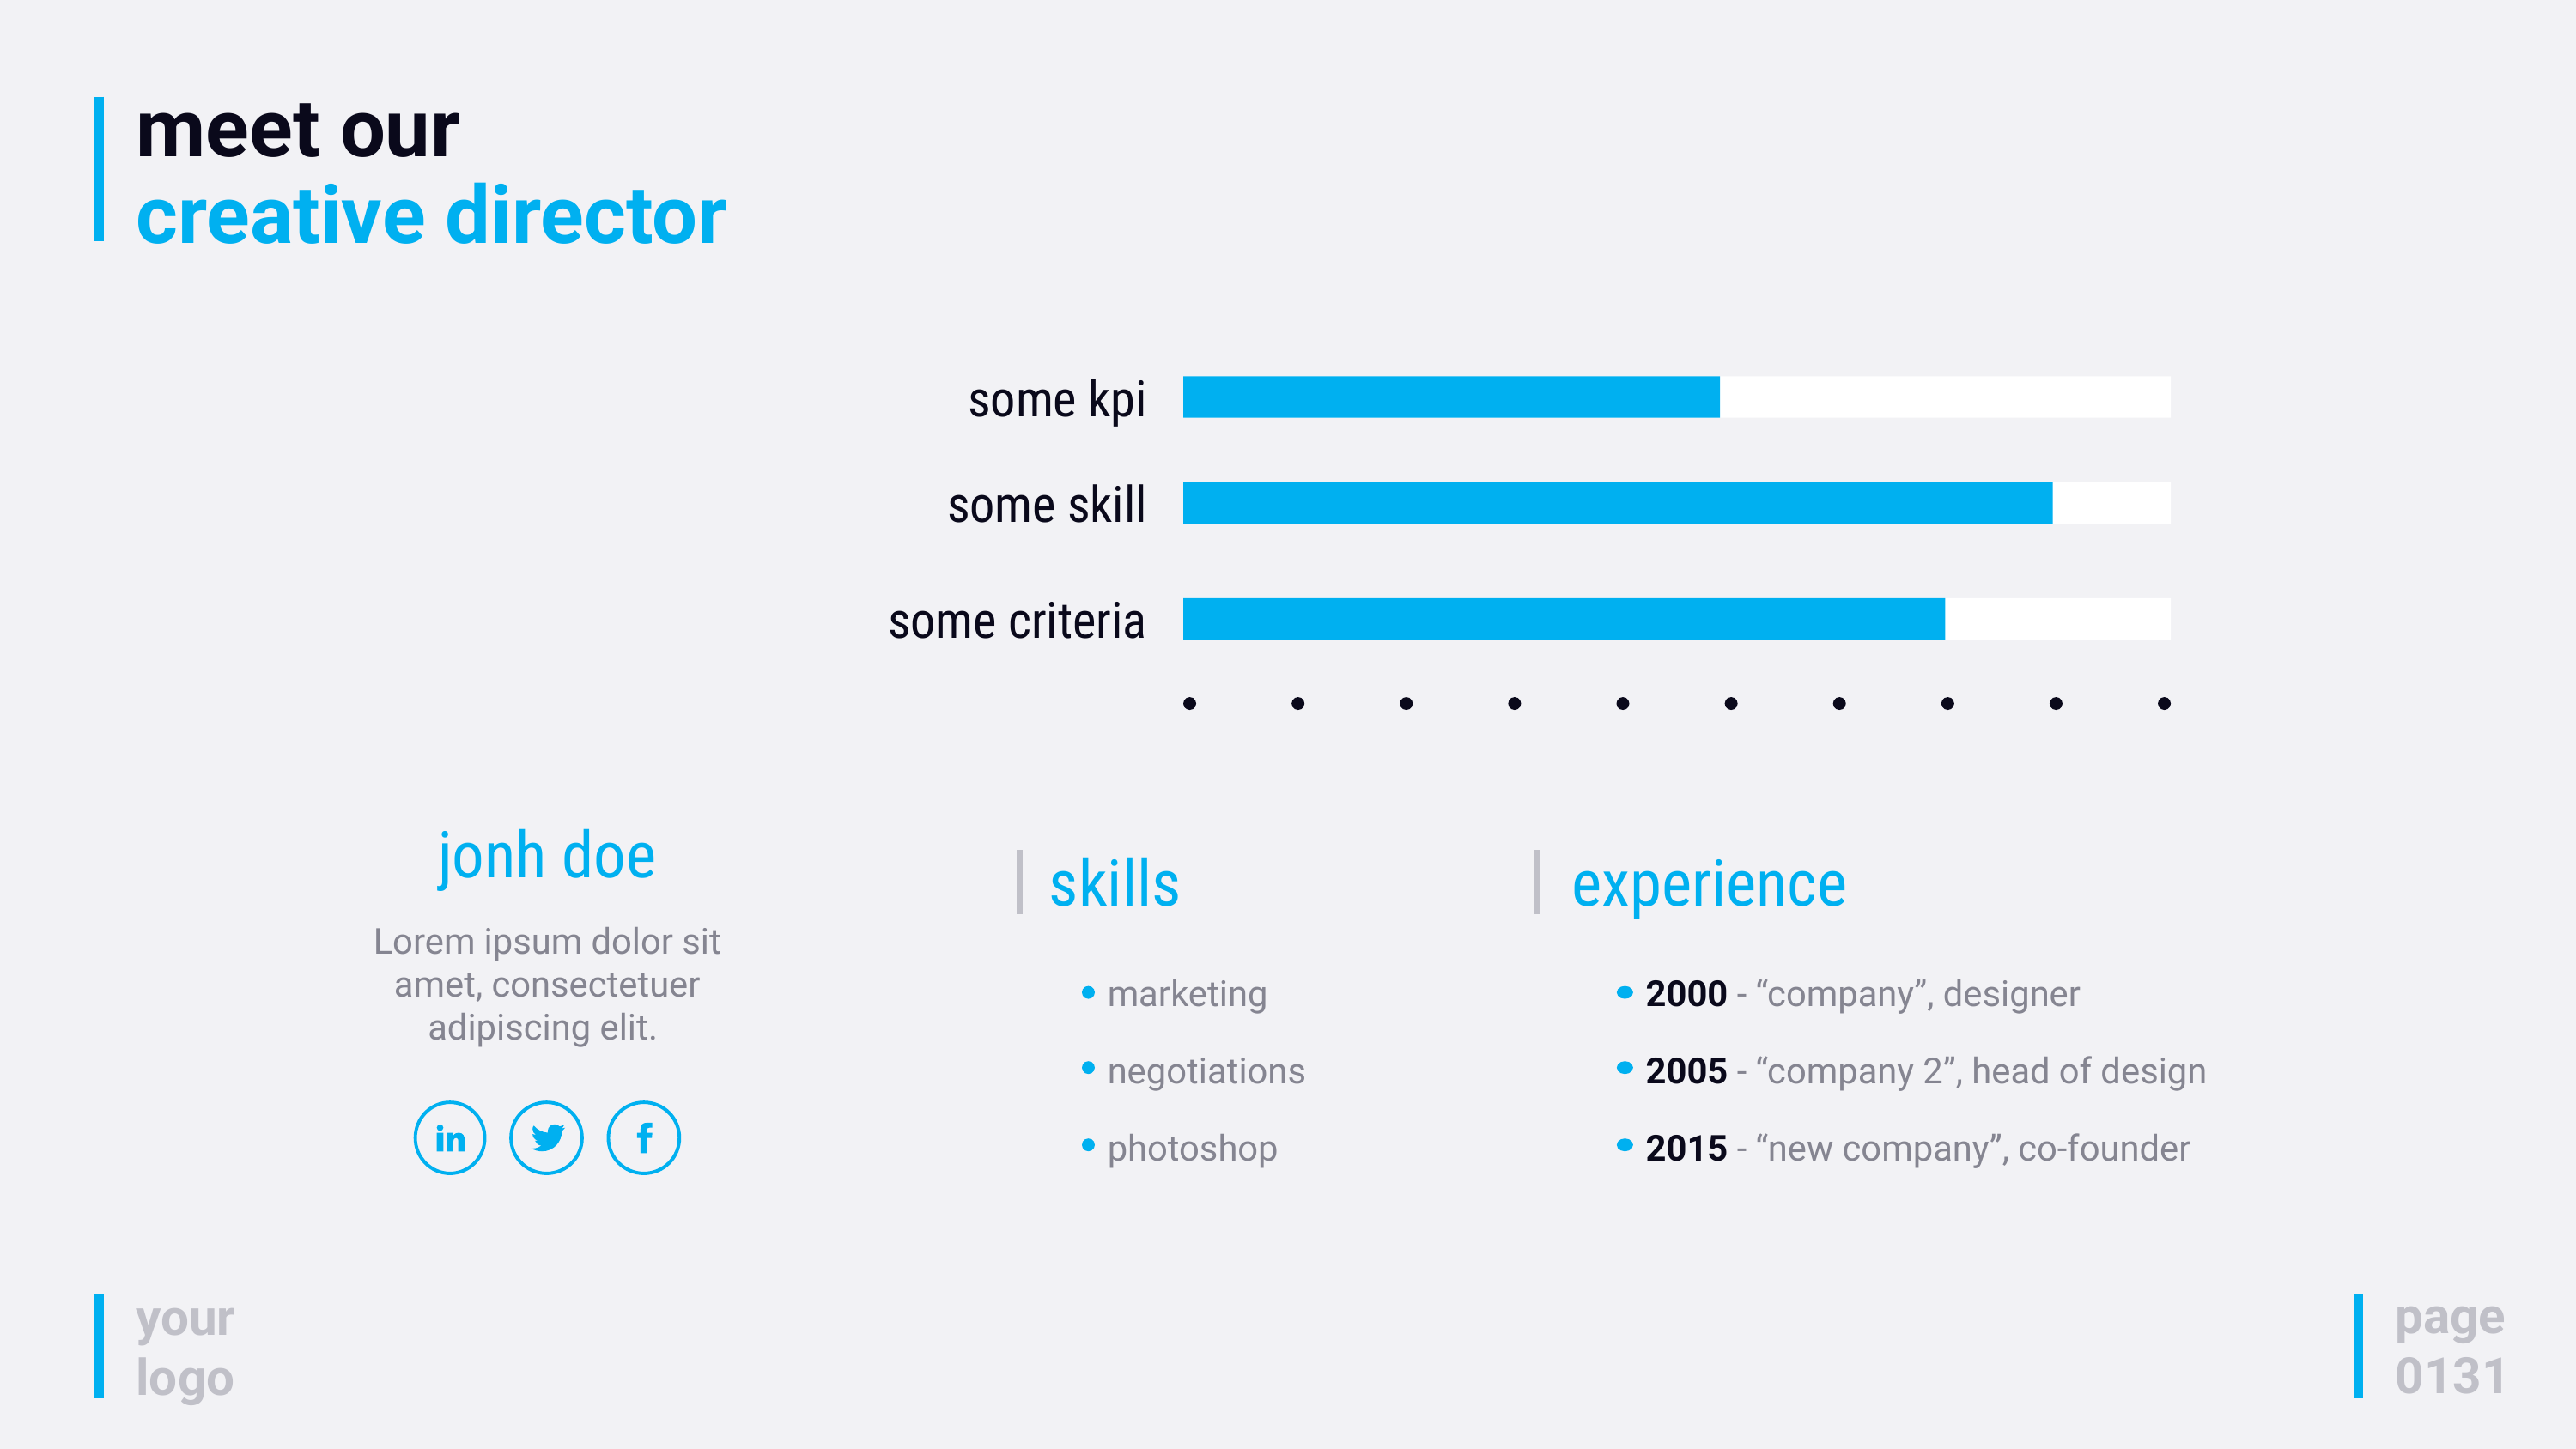

# meet our creative director
some kpi

some skill

some criteria

jonh doe
Lorem ipsum dolor sit amet, consectetuer adipiscing elit.

skills
marketing

negotiations

photoshop

experience
2000 - “company”, designer

2005 - “company 2”, head of design

2015 - “new company”, co-founder

page
0131